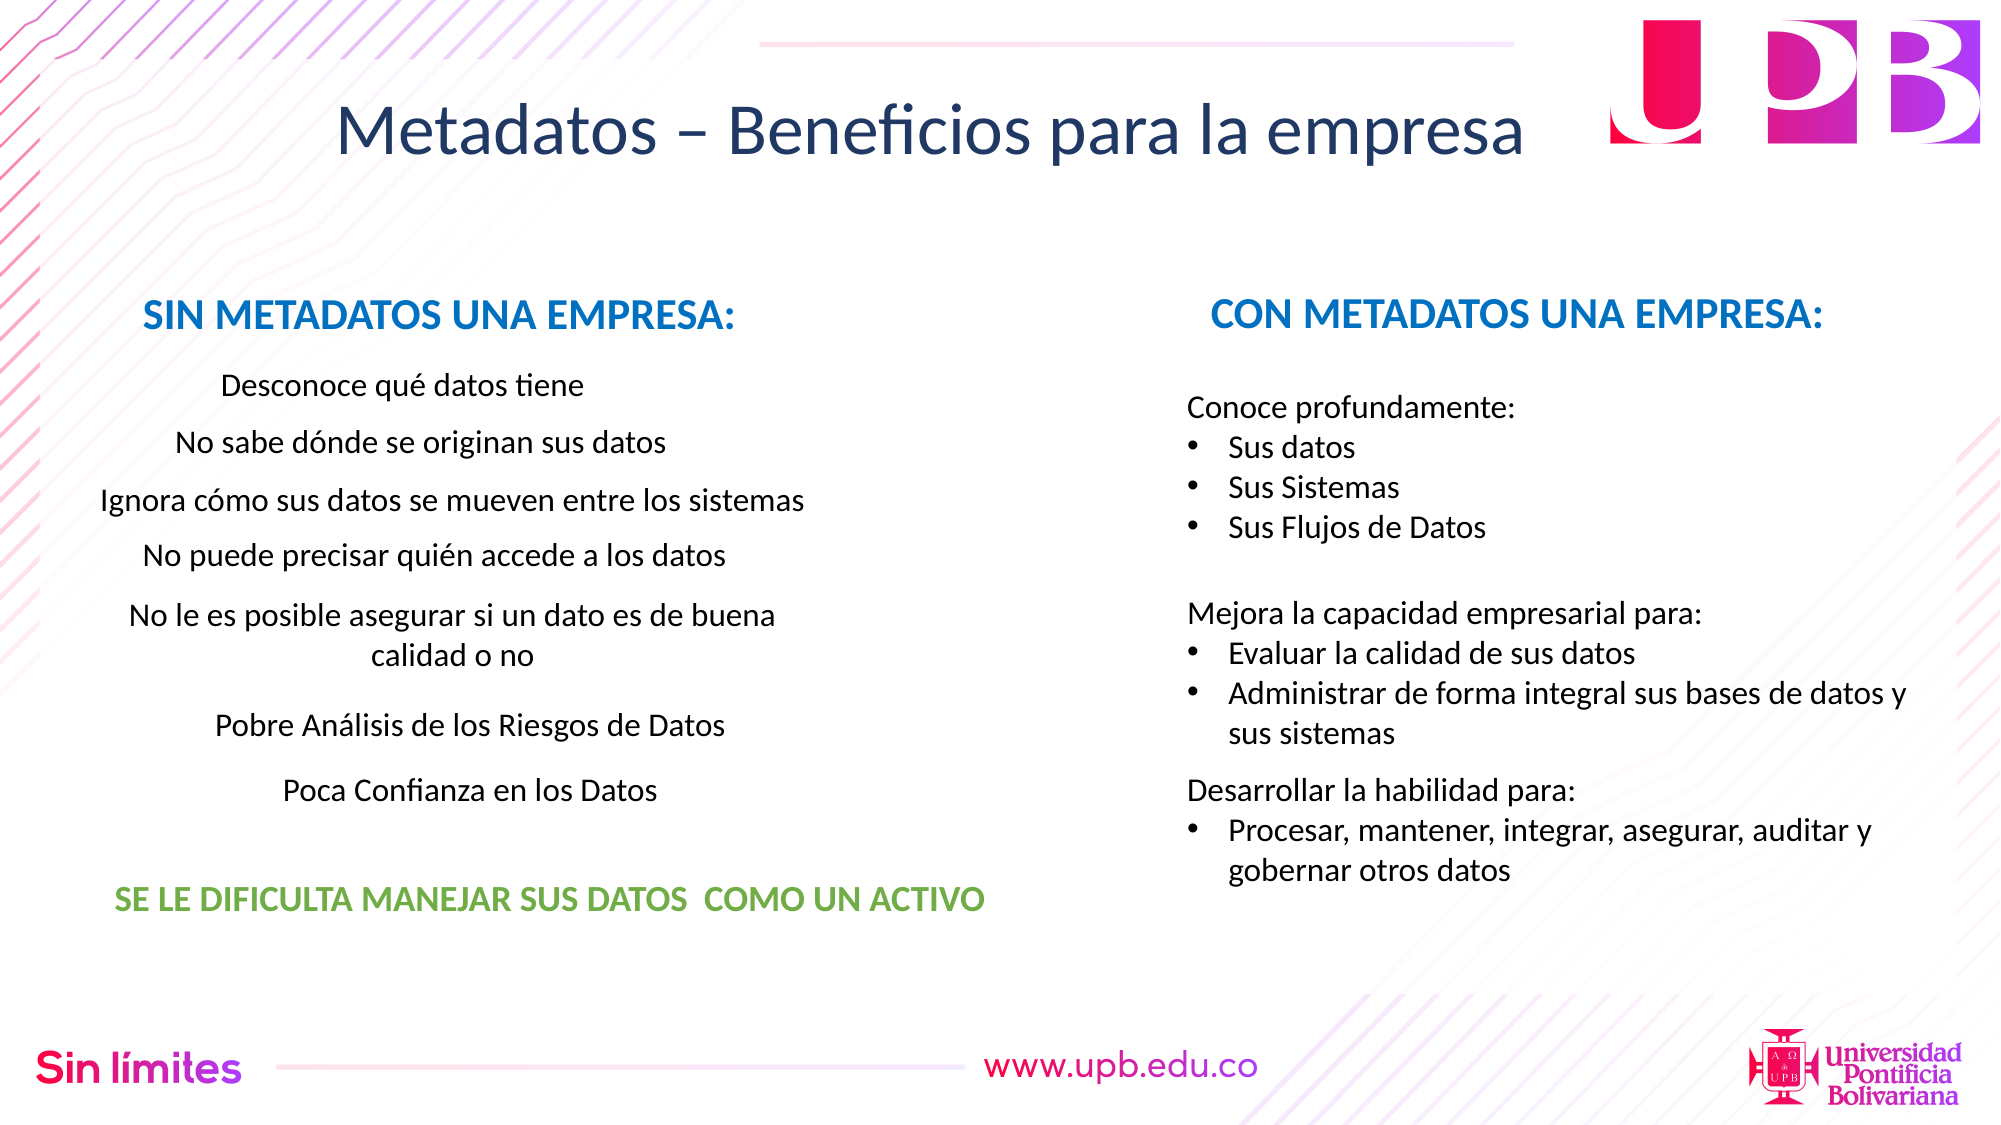

15
 Metadatos – Beneficios para la empresa
CON METADATOS UNA EMPRESA:
SIN METADATOS UNA EMPRESA:
Desconoce qué datos tiene
Conoce profundamente:
Sus datos
Sus Sistemas
Sus Flujos de Datos
No sabe dónde se originan sus datos
Ignora cómo sus datos se mueven entre los sistemas
No puede precisar quién accede a los datos
Mejora la capacidad empresarial para:
Evaluar la calidad de sus datos
Administrar de forma integral sus bases de datos y sus sistemas
No le es posible asegurar si un dato es de buena calidad o no
Pobre Análisis de los Riesgos de Datos
Poca Confianza en los Datos
Desarrollar la habilidad para:
Procesar, mantener, integrar, asegurar, auditar y gobernar otros datos
SE LE DIFICULTA MANEJAR SUS DATOS  COMO UN ACTIVO